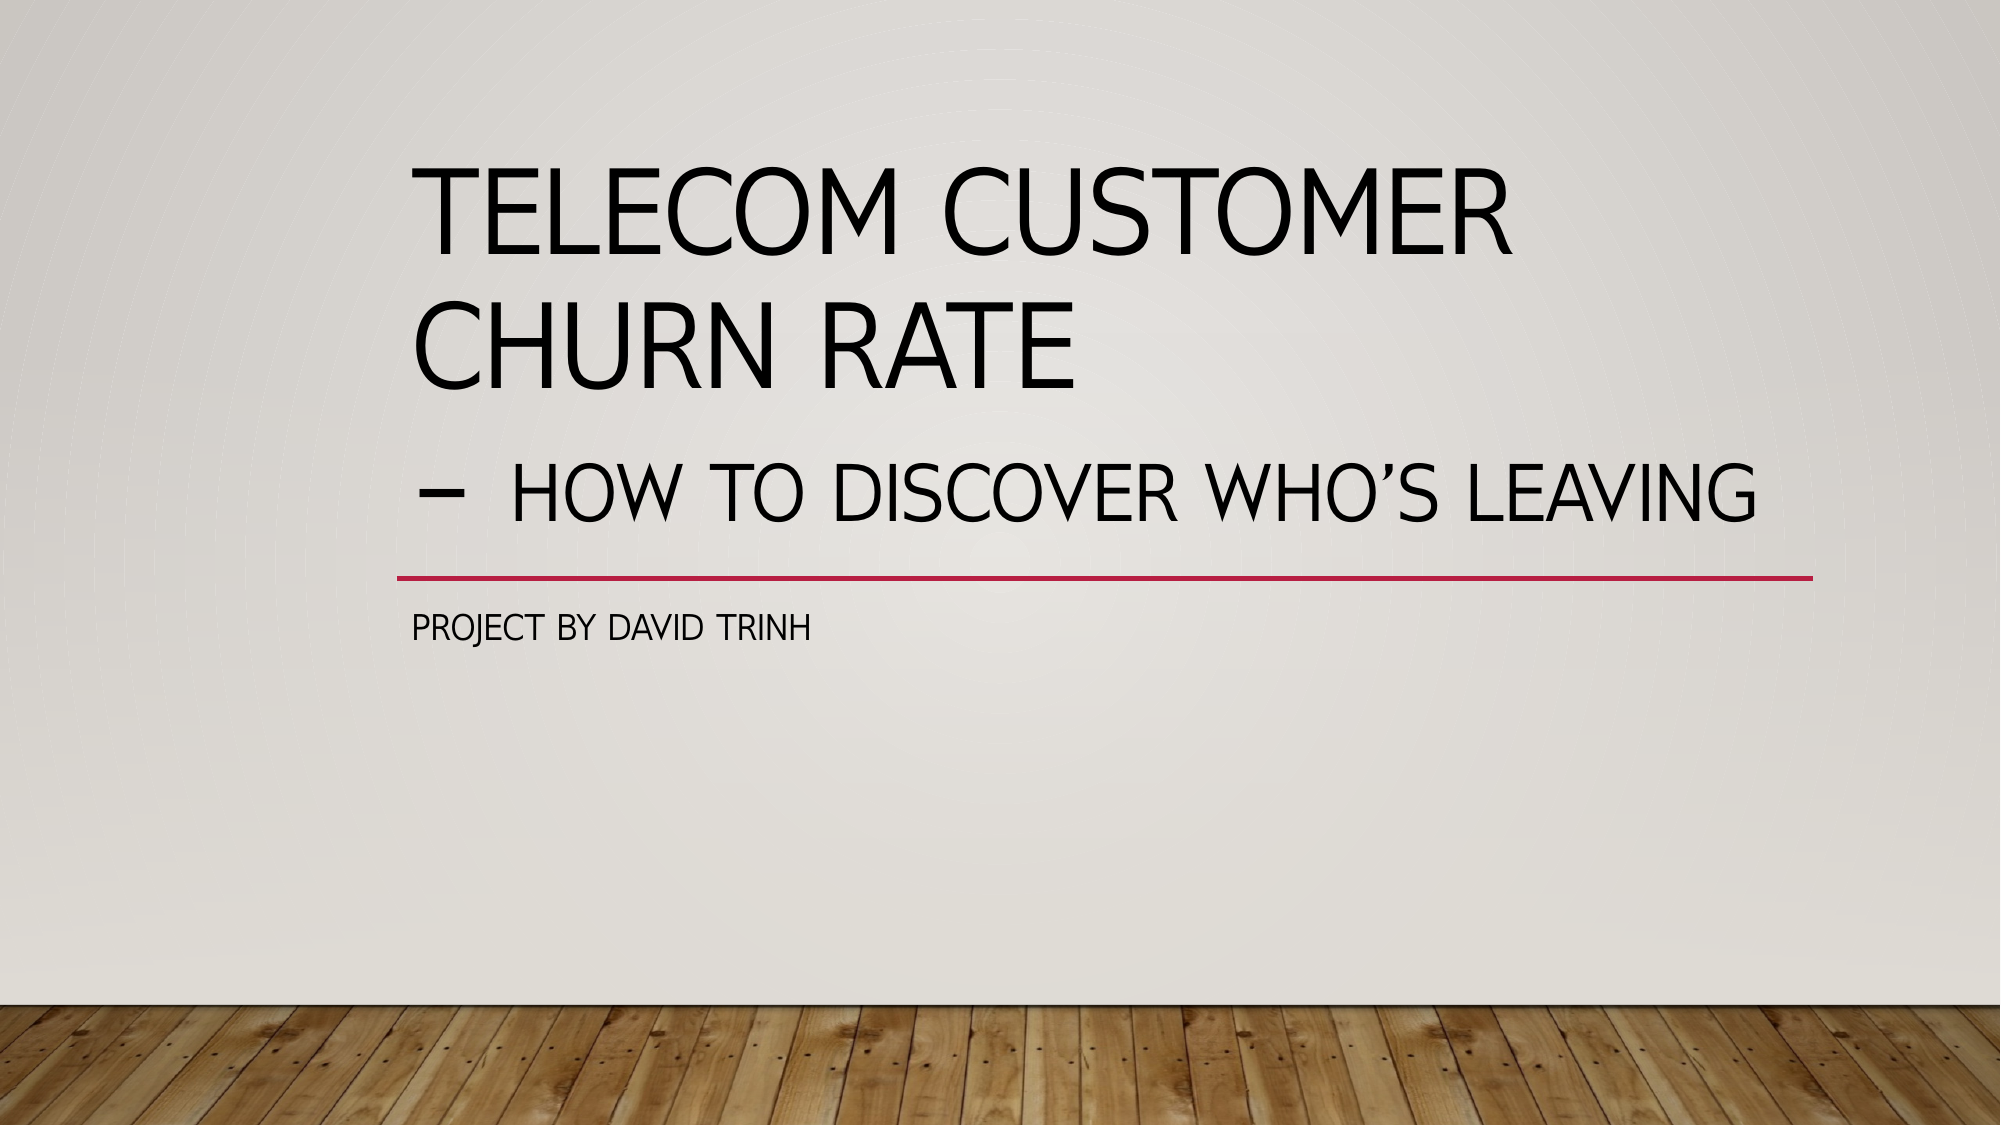

# Telecom Customer Churn rate – how to discover who’s leaving
Project by David Trinh